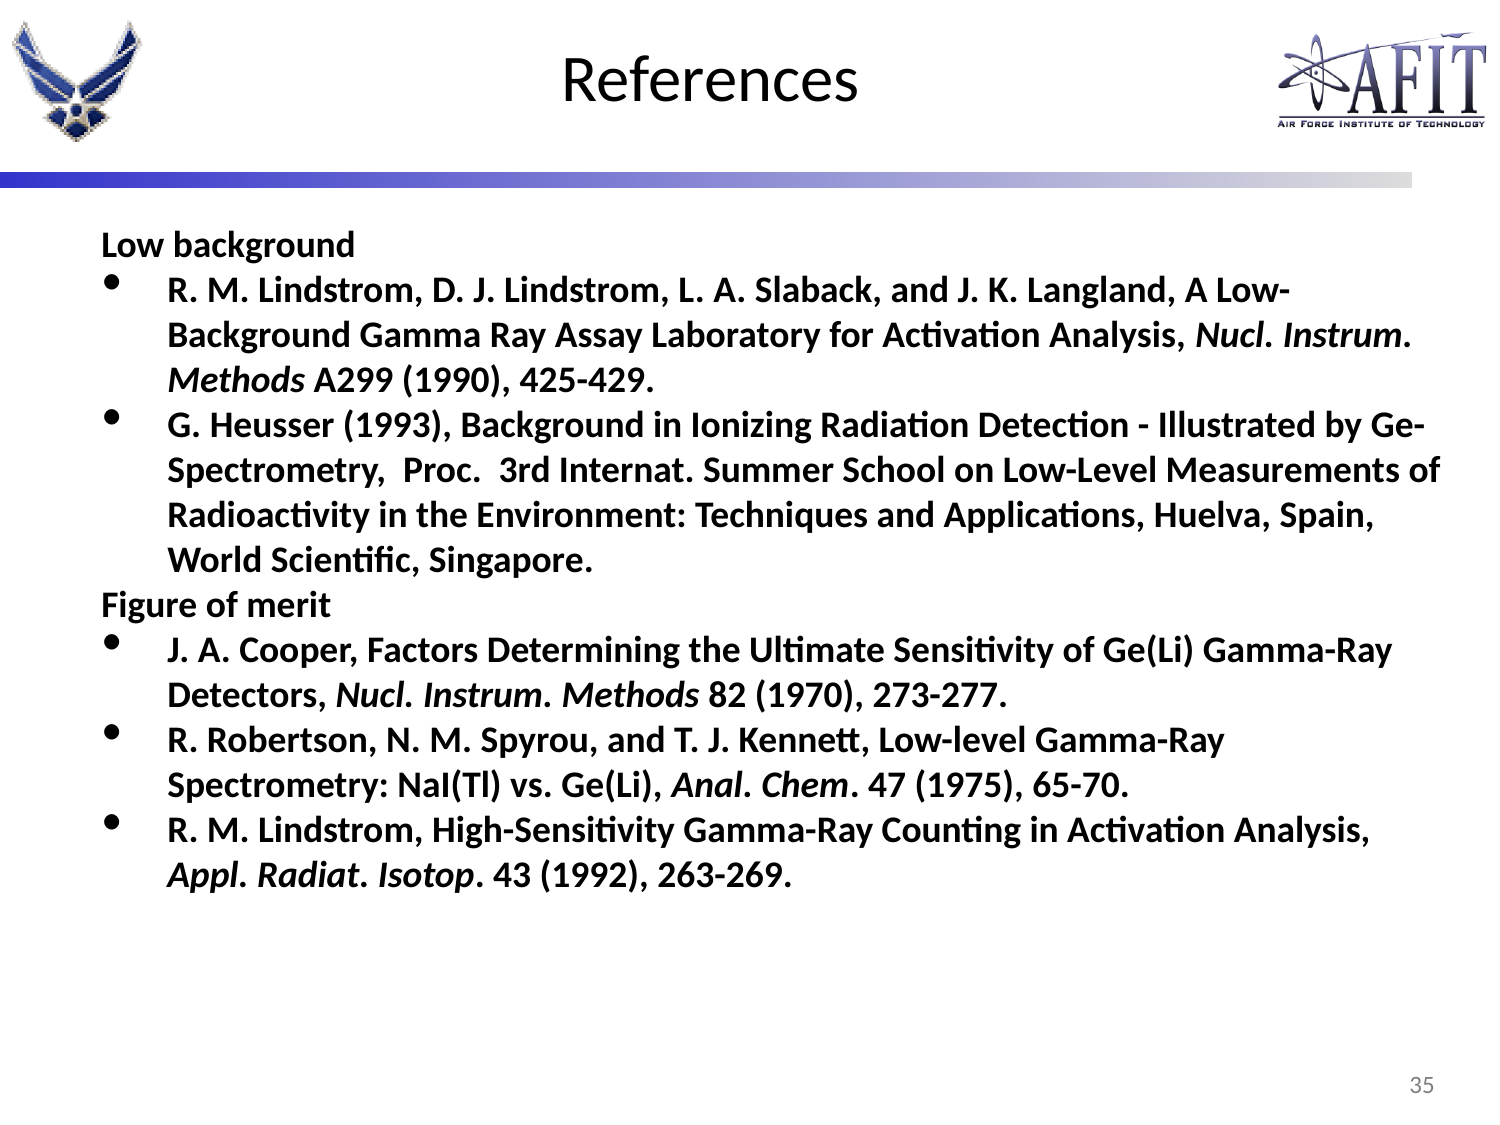

# References
Low background
R. M. Lindstrom, D. J. Lindstrom, L. A. Slaback, and J. K. Langland, A Low-Background Gamma Ray Assay Laboratory for Activation Analysis, Nucl. Instrum. Methods A299 (1990), 425-429.
G. Heusser (1993), Background in Ionizing Radiation Detection - Illustrated by Ge-Spectrometry,  Proc.  3rd Internat. Summer School on Low-Level Measurements of Radioactivity in the Environment: Techniques and Applications, Huelva, Spain, World Scientific, Singapore.
Figure of merit
J. A. Cooper, Factors Determining the Ultimate Sensitivity of Ge(Li) Gamma-Ray Detectors, Nucl. Instrum. Methods 82 (1970), 273-277.
R. Robertson, N. M. Spyrou, and T. J. Kennett, Low-level Gamma-Ray Spectrometry: NaI(Tl) vs. Ge(Li), Anal. Chem. 47 (1975), 65-70.
R. M. Lindstrom, High-Sensitivity Gamma-Ray Counting in Activation Analysis, Appl. Radiat. Isotop. 43 (1992), 263-269.
35